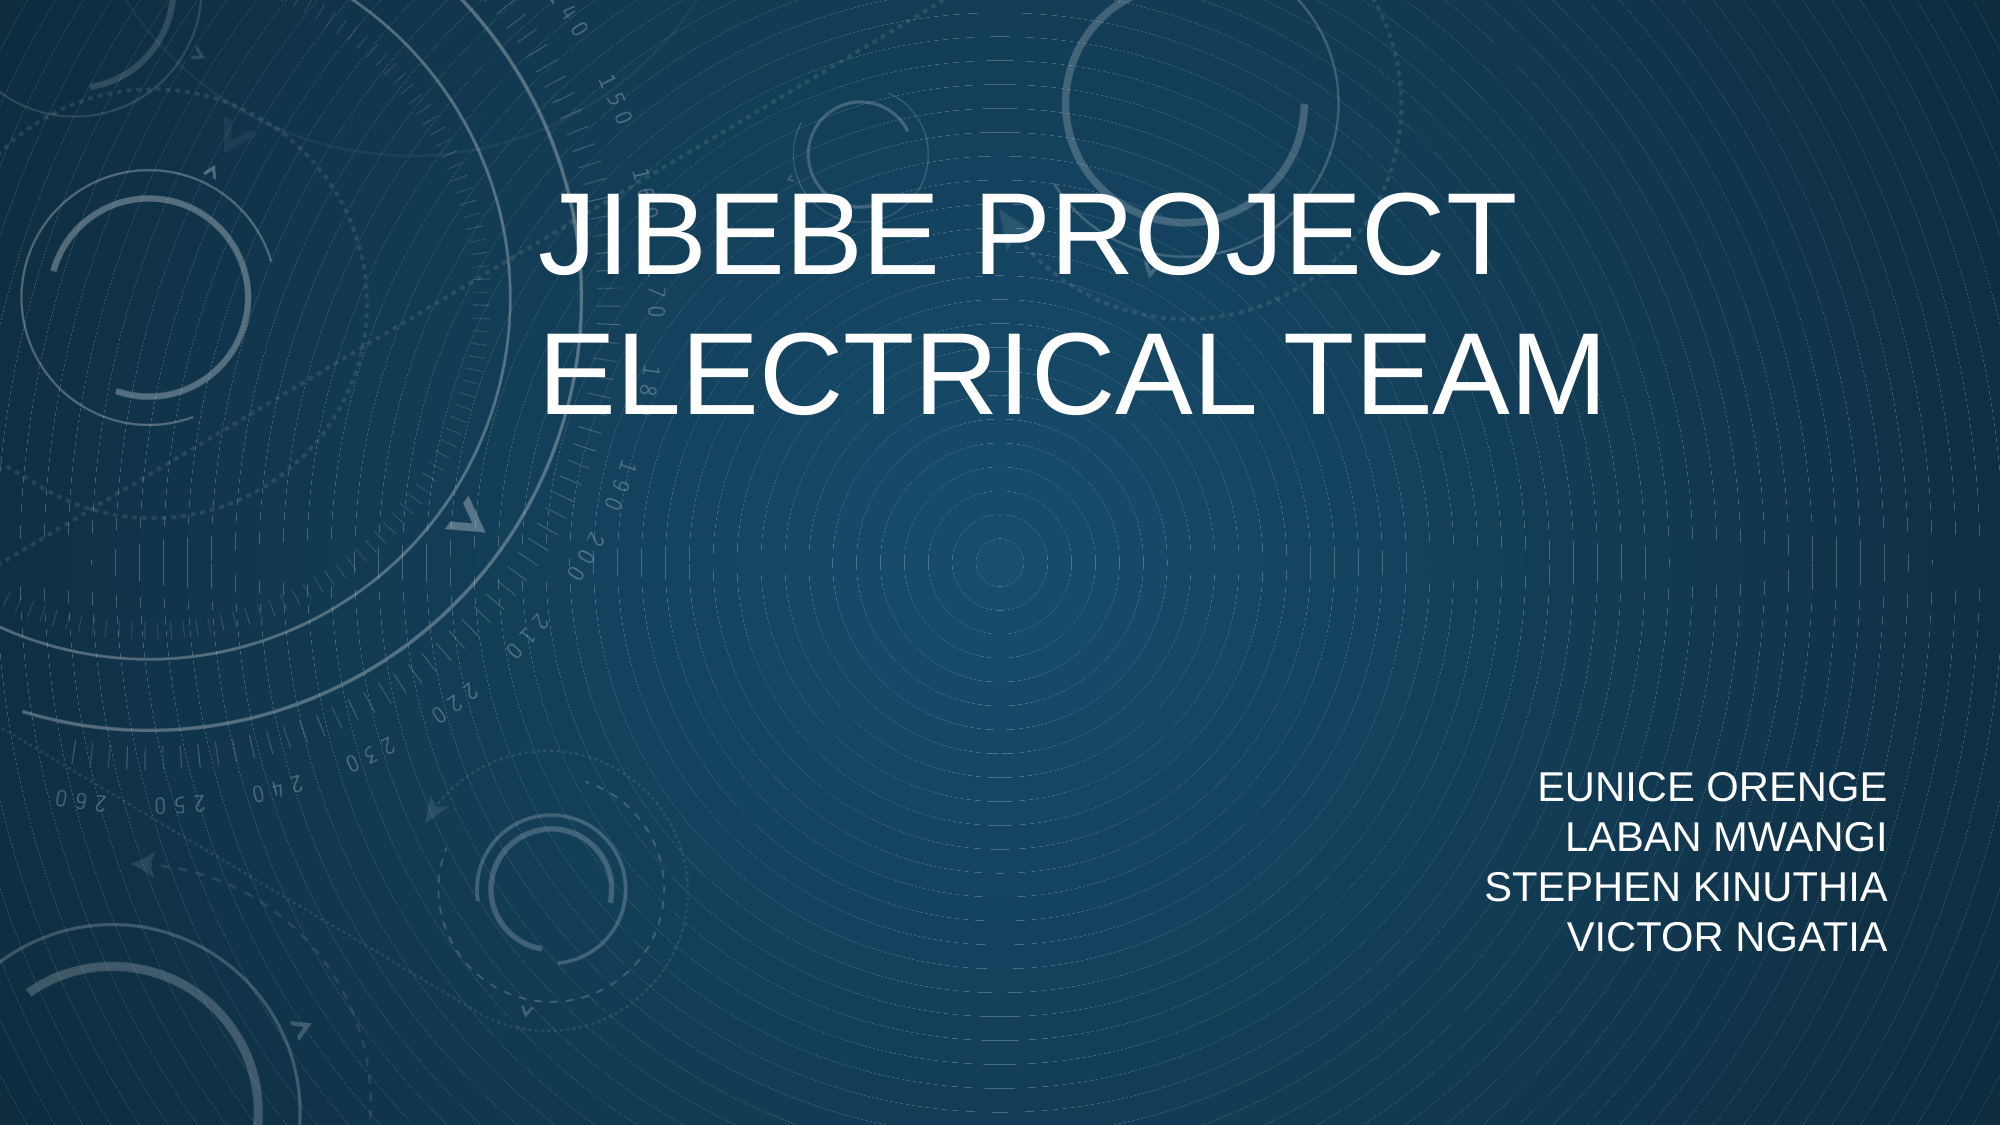

# JIBEBE PROJECT
ELECTRICAL TEAM
EUNICE ORENGE
LABAN MWANGI
STEPHEN KINUTHIA
VICTOR NGATIA